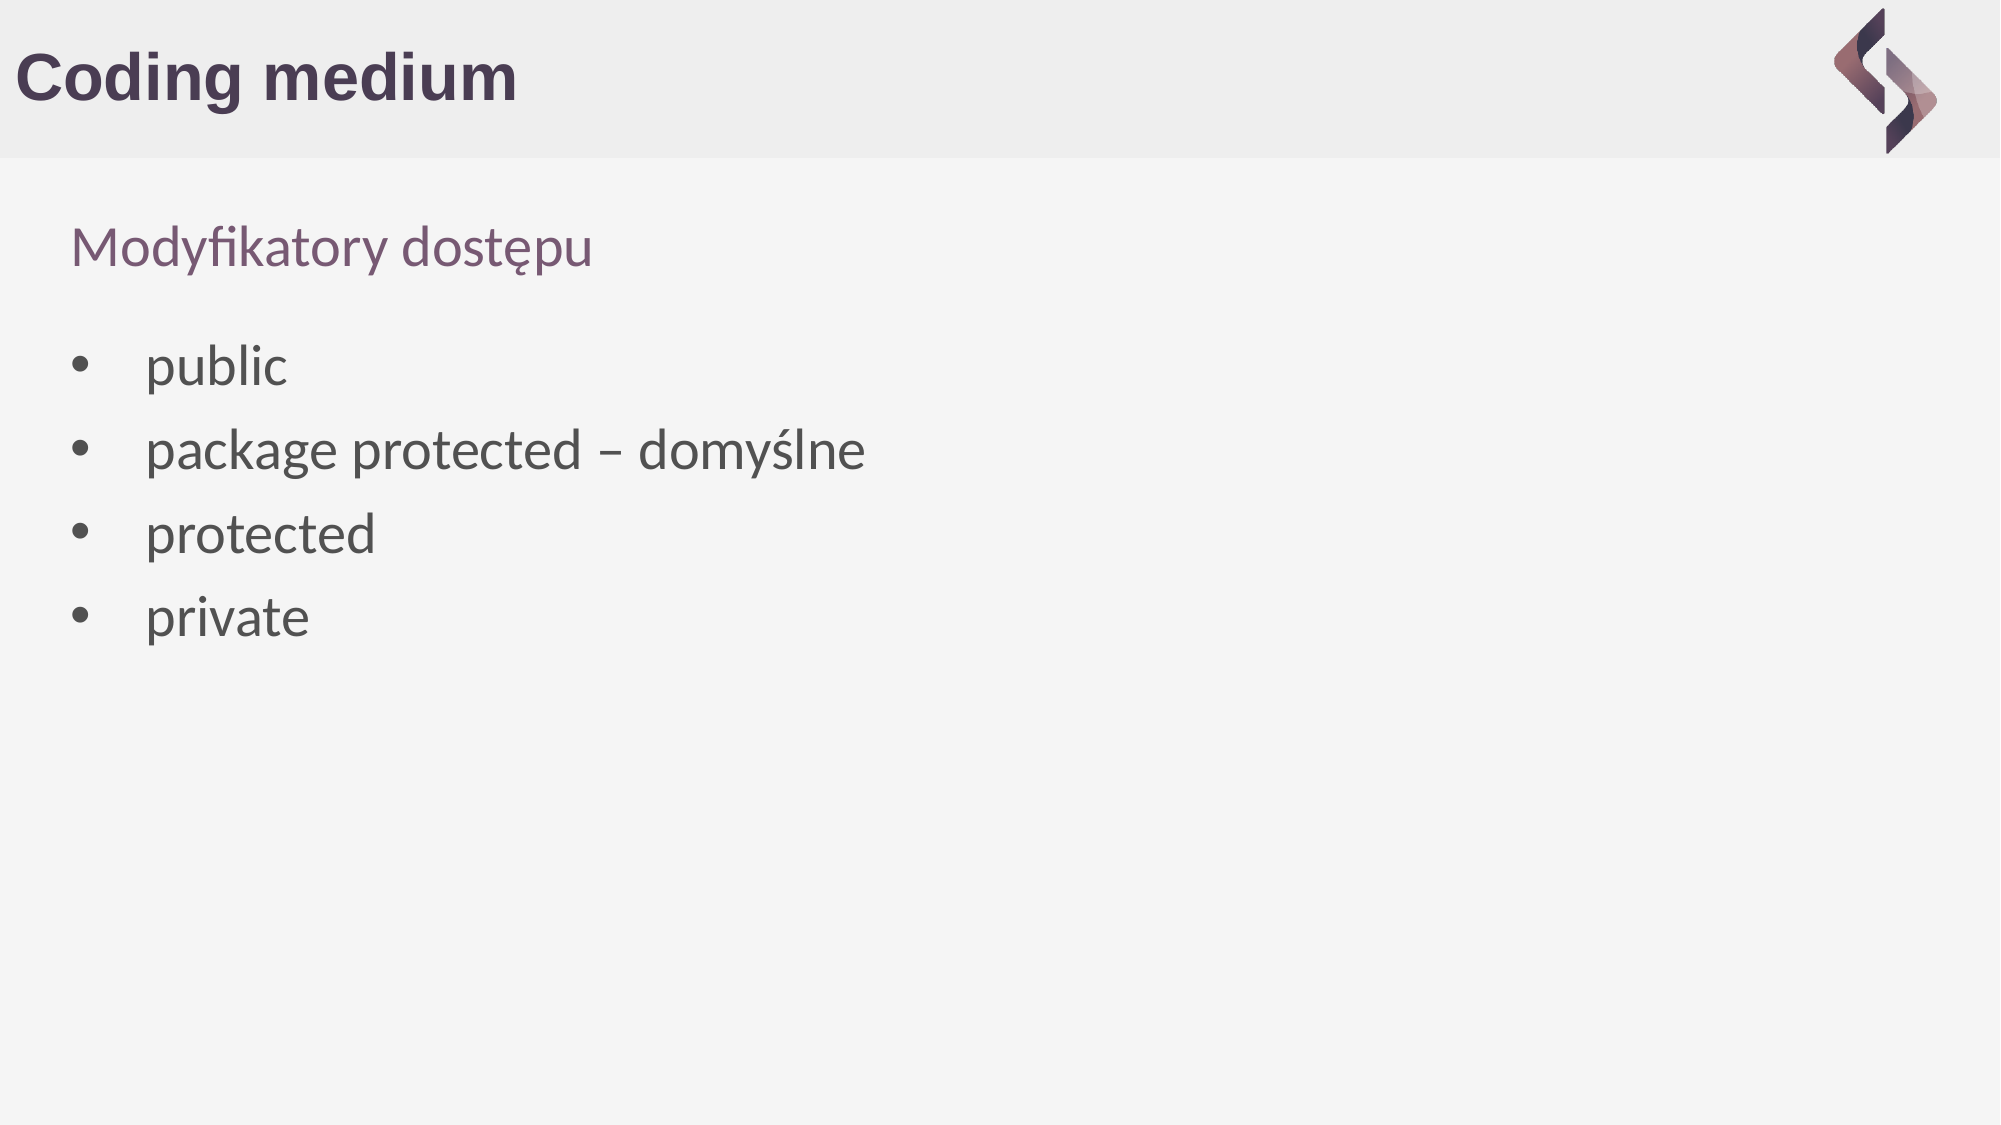

# Coding medium
Modyfikatory dostępu
public
package protected – domyślne
protected
private